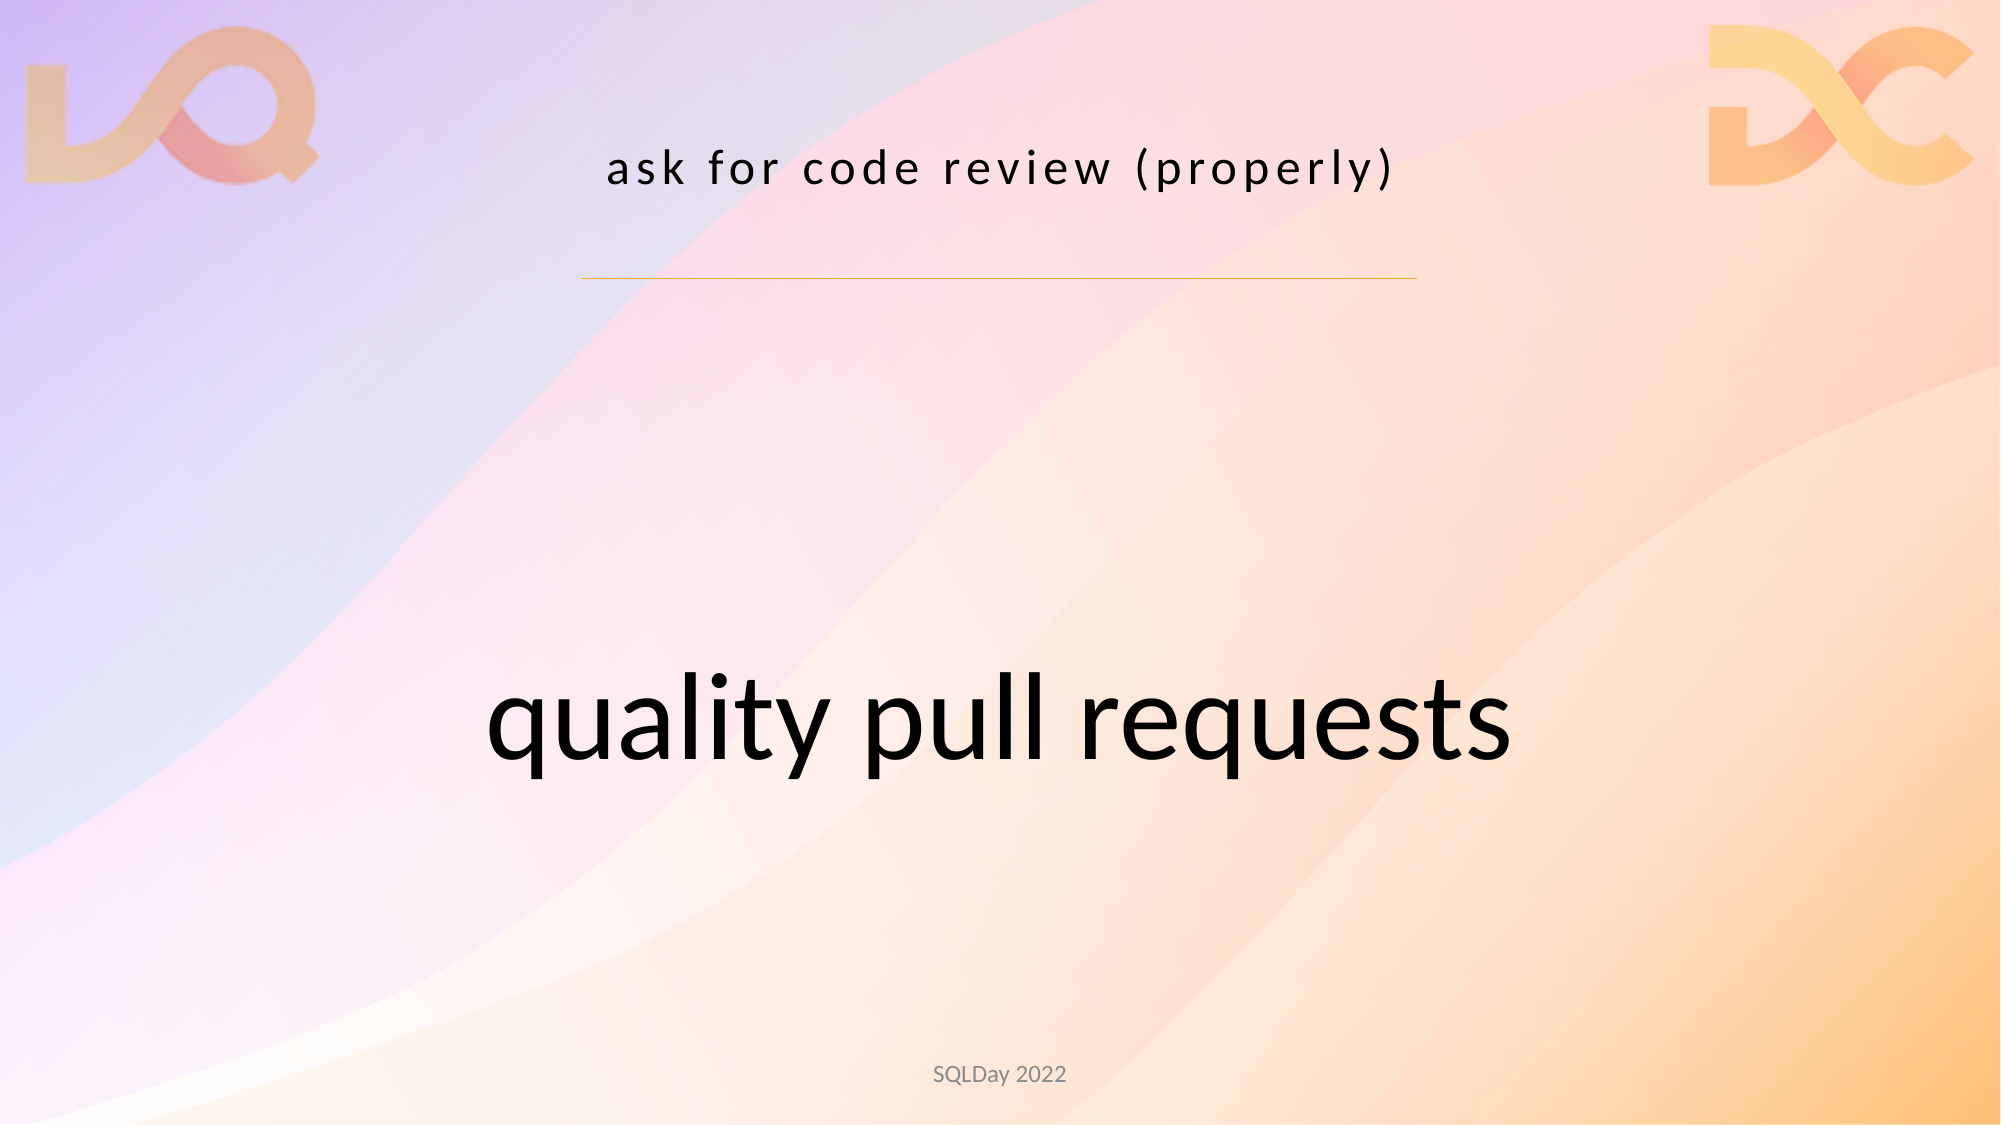

# ask for code review (properly)
quality pull requests
SQLDay 2022